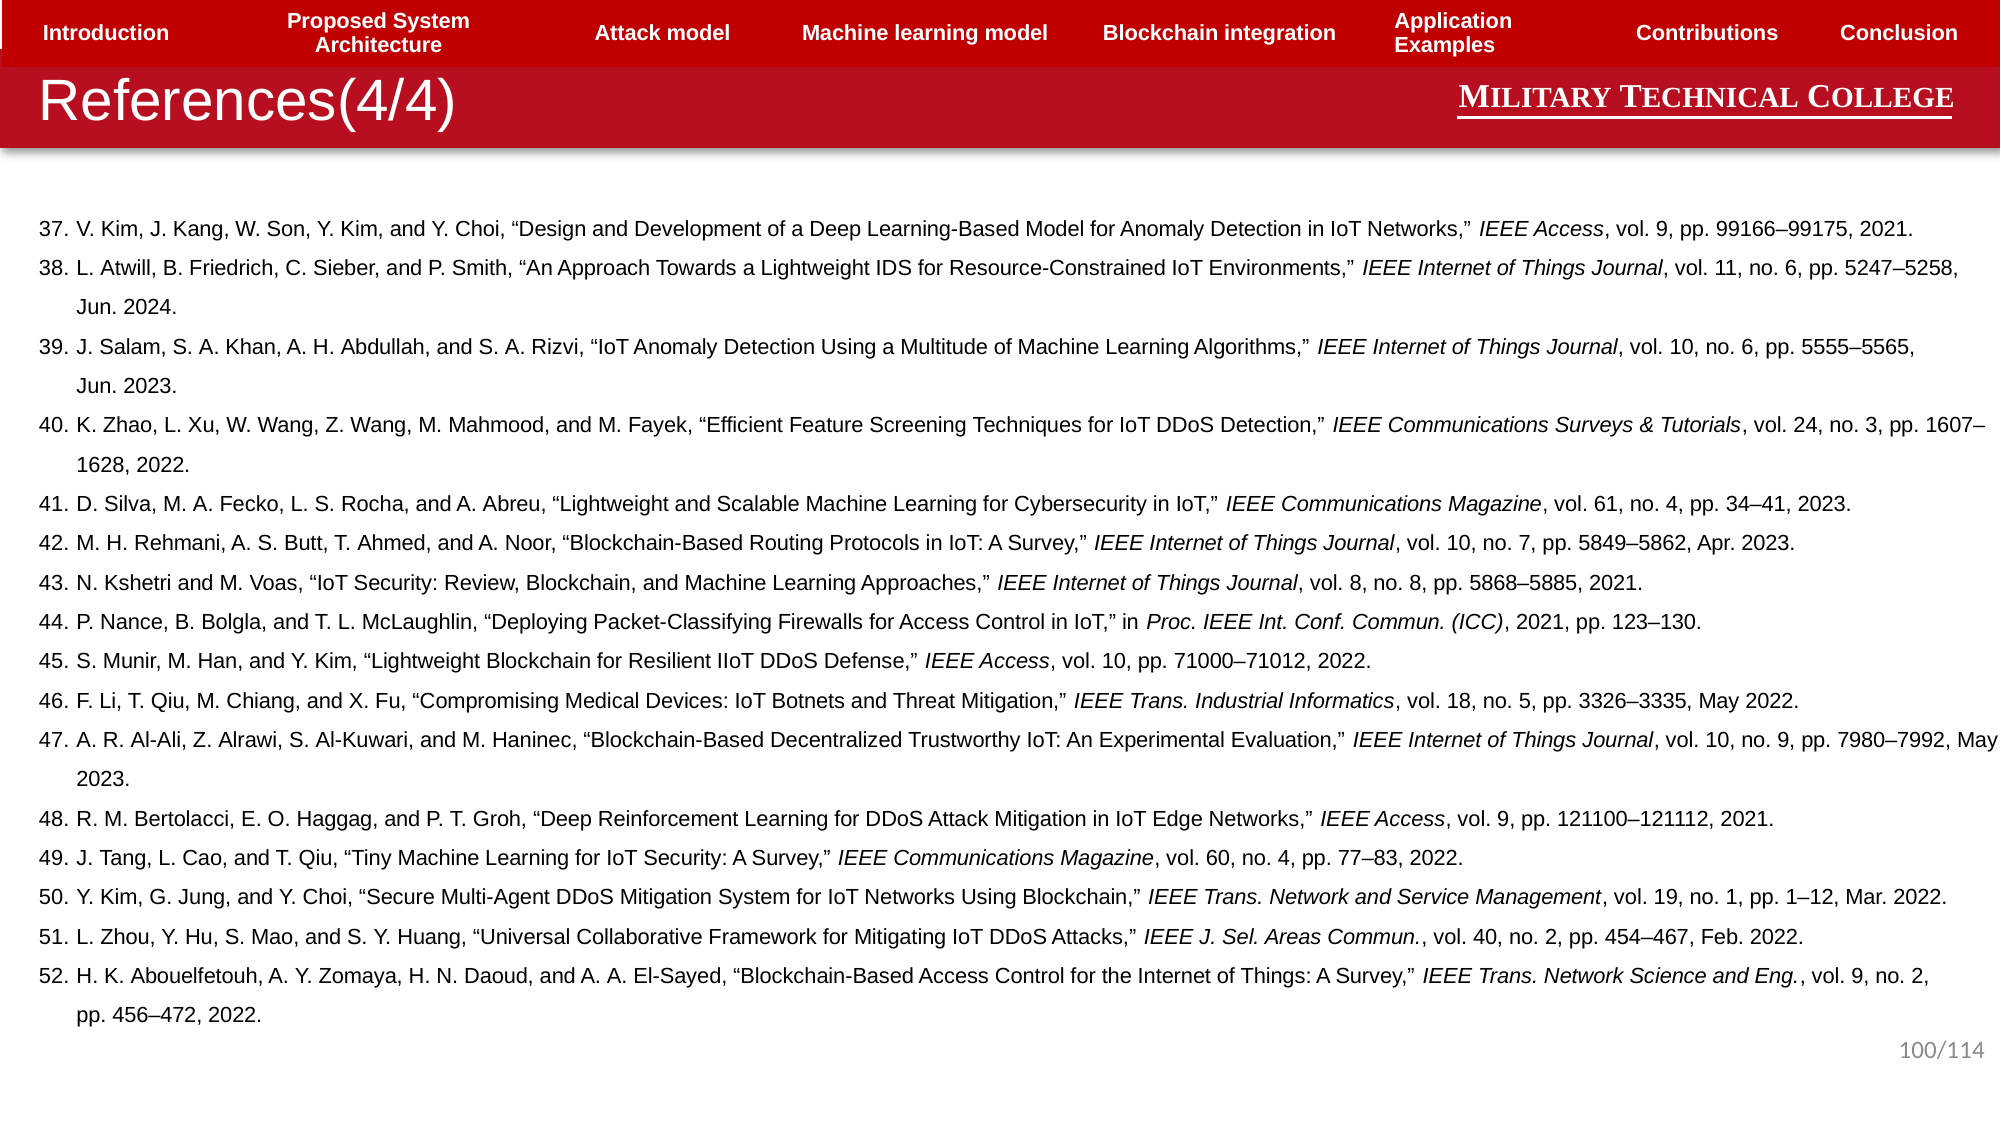

| Introduction | Proposed System Architecture | Attack model | Machine learning model | Blockchain integration | Application Examples | Contributions | Conclusion |
| --- | --- | --- | --- | --- | --- | --- | --- |

References(4/4)
MILITARY TECHNICAL COLLEGE
V. Kim, J. Kang, W. Son, Y. Kim, and Y. Choi, “Design and Development of a Deep Learning-Based Model for Anomaly Detection in IoT Networks,” IEEE Access, vol. 9, pp. 99166–99175, 2021.
L. Atwill, B. Friedrich, C. Sieber, and P. Smith, “An Approach Towards a Lightweight IDS for Resource-Constrained IoT Environments,” IEEE Internet of Things Journal, vol. 11, no. 6, pp. 5247–5258, Jun. 2024.
J. Salam, S. A. Khan, A. H. Abdullah, and S. A. Rizvi, “IoT Anomaly Detection Using a Multitude of Machine Learning Algorithms,” IEEE Internet of Things Journal, vol. 10, no. 6, pp. 5555–5565, Jun. 2023.
K. Zhao, L. Xu, W. Wang, Z. Wang, M. Mahmood, and M. Fayek, “Efficient Feature Screening Techniques for IoT DDoS Detection,” IEEE Communications Surveys & Tutorials, vol. 24, no. 3, pp. 1607–1628, 2022.
D. Silva, M. A. Fecko, L. S. Rocha, and A. Abreu, “Lightweight and Scalable Machine Learning for Cybersecurity in IoT,” IEEE Communications Magazine, vol. 61, no. 4, pp. 34–41, 2023.
M. H. Rehmani, A. S. Butt, T. Ahmed, and A. Noor, “Blockchain-Based Routing Protocols in IoT: A Survey,” IEEE Internet of Things Journal, vol. 10, no. 7, pp. 5849–5862, Apr. 2023.
N. Kshetri and M. Voas, “IoT Security: Review, Blockchain, and Machine Learning Approaches,” IEEE Internet of Things Journal, vol. 8, no. 8, pp. 5868–5885, 2021.
P. Nance, B. Bolgla, and T. L. McLaughlin, “Deploying Packet-Classifying Firewalls for Access Control in IoT,” in Proc. IEEE Int. Conf. Commun. (ICC), 2021, pp. 123–130.
S. Munir, M. Han, and Y. Kim, “Lightweight Blockchain for Resilient IIoT DDoS Defense,” IEEE Access, vol. 10, pp. 71000–71012, 2022.
F. Li, T. Qiu, M. Chiang, and X. Fu, “Compromising Medical Devices: IoT Botnets and Threat Mitigation,” IEEE Trans. Industrial Informatics, vol. 18, no. 5, pp. 3326–3335, May 2022.
A. R. Al-Ali, Z. Alrawi, S. Al-Kuwari, and M. Haninec, “Blockchain-Based Decentralized Trustworthy IoT: An Experimental Evaluation,” IEEE Internet of Things Journal, vol. 10, no. 9, pp. 7980–7992, May 2023.
R. M. Bertolacci, E. O. Haggag, and P. T. Groh, “Deep Reinforcement Learning for DDoS Attack Mitigation in IoT Edge Networks,” IEEE Access, vol. 9, pp. 121100–121112, 2021.
J. Tang, L. Cao, and T. Qiu, “Tiny Machine Learning for IoT Security: A Survey,” IEEE Communications Magazine, vol. 60, no. 4, pp. 77–83, 2022.
Y. Kim, G. Jung, and Y. Choi, “Secure Multi-Agent DDoS Mitigation System for IoT Networks Using Blockchain,” IEEE Trans. Network and Service Management, vol. 19, no. 1, pp. 1–12, Mar. 2022.
L. Zhou, Y. Hu, S. Mao, and S. Y. Huang, “Universal Collaborative Framework for Mitigating IoT DDoS Attacks,” IEEE J. Sel. Areas Commun., vol. 40, no. 2, pp. 454–467, Feb. 2022.
H. K. Abouelfetouh, A. Y. Zomaya, H. N. Daoud, and A. A. El-Sayed, “Blockchain-Based Access Control for the Internet of Things: A Survey,” IEEE Trans. Network Science and Eng., vol. 9, no. 2, pp. 456–472, 2022.